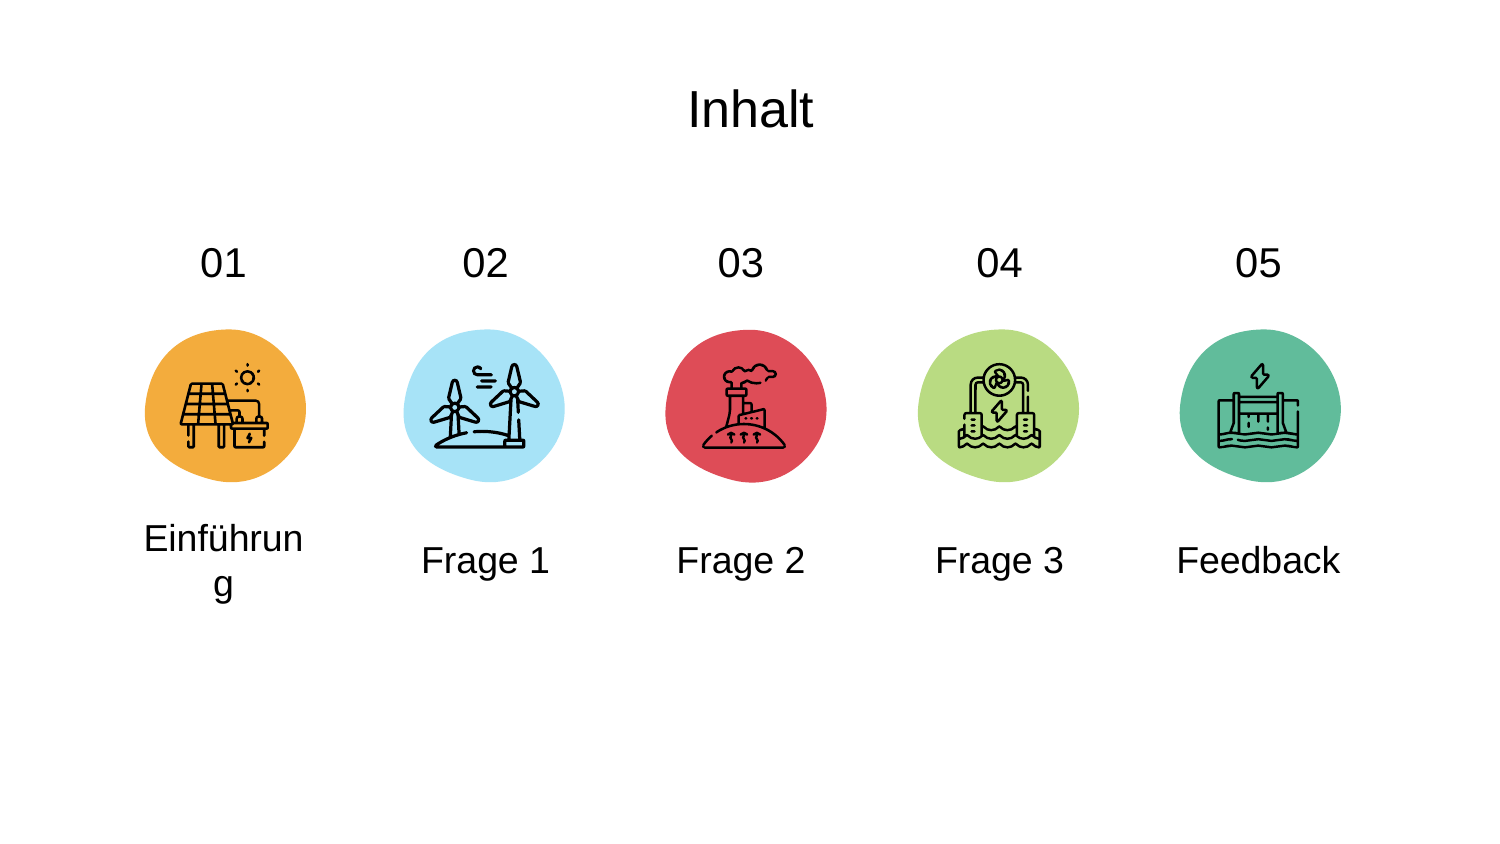

# Inhalt
01
Einführung
02
Frage 1
03
Frage 2
04
Frage 3
05
Feedback